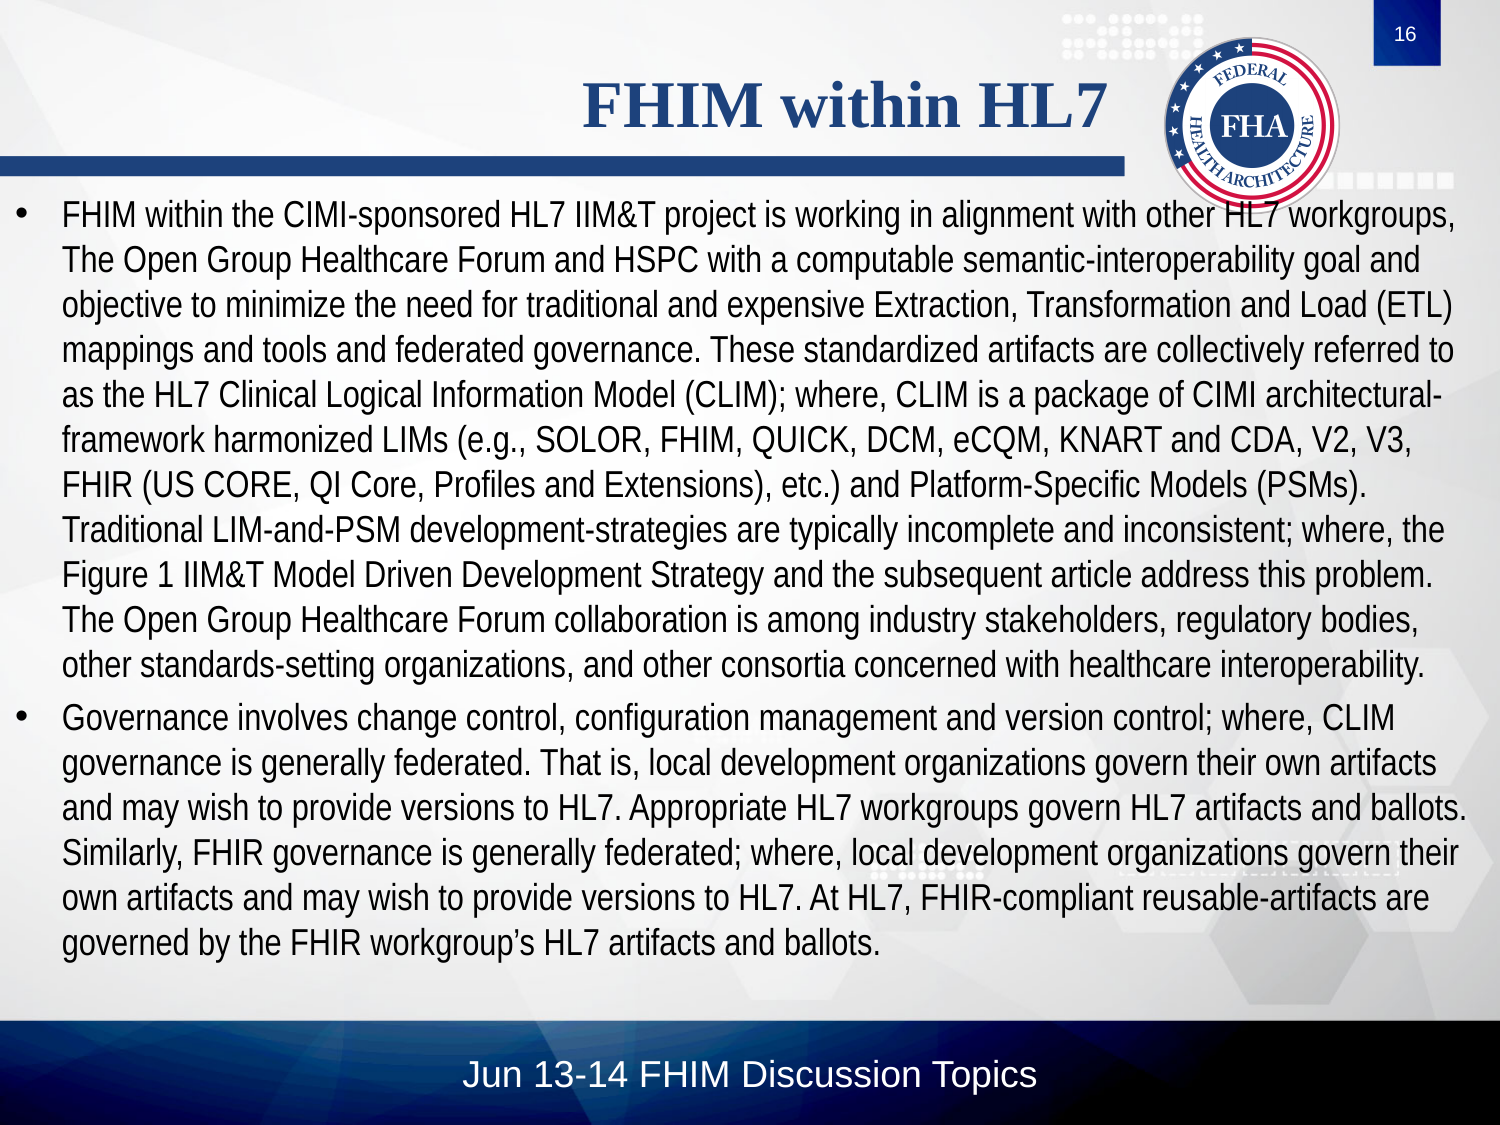

16
# FHIM within HL7
FHIM within the CIMI-sponsored HL7 IIM&T project is working in alignment with other HL7 workgroups, The Open Group Healthcare Forum and HSPC with a computable semantic-interoperability goal and objective to minimize the need for traditional and expensive Extraction, Transformation and Load (ETL) mappings and tools and federated governance. These standardized artifacts are collectively referred to as the HL7 Clinical Logical Information Model (CLIM); where, CLIM is a package of CIMI architectural-framework harmonized LIMs (e.g., SOLOR, FHIM, QUICK, DCM, eCQM, KNART and CDA, V2, V3, FHIR (US CORE, QI Core, Profiles and Extensions), etc.) and Platform-Specific Models (PSMs). Traditional LIM-and-PSM development-strategies are typically incomplete and inconsistent; where, the Figure 1 IIM&T Model Driven Development Strategy and the subsequent article address this problem. The Open Group Healthcare Forum collaboration is among industry stakeholders, regulatory bodies, other standards-setting organizations, and other consortia concerned with healthcare interoperability.
Governance involves change control, configuration management and version control; where, CLIM governance is generally federated. That is, local development organizations govern their own artifacts and may wish to provide versions to HL7. Appropriate HL7 workgroups govern HL7 artifacts and ballots. Similarly, FHIR governance is generally federated; where, local development organizations govern their own artifacts and may wish to provide versions to HL7. At HL7, FHIR-compliant reusable-artifacts are governed by the FHIR workgroup’s HL7 artifacts and ballots.

Jun 13-14 FHIM Discussion Topics